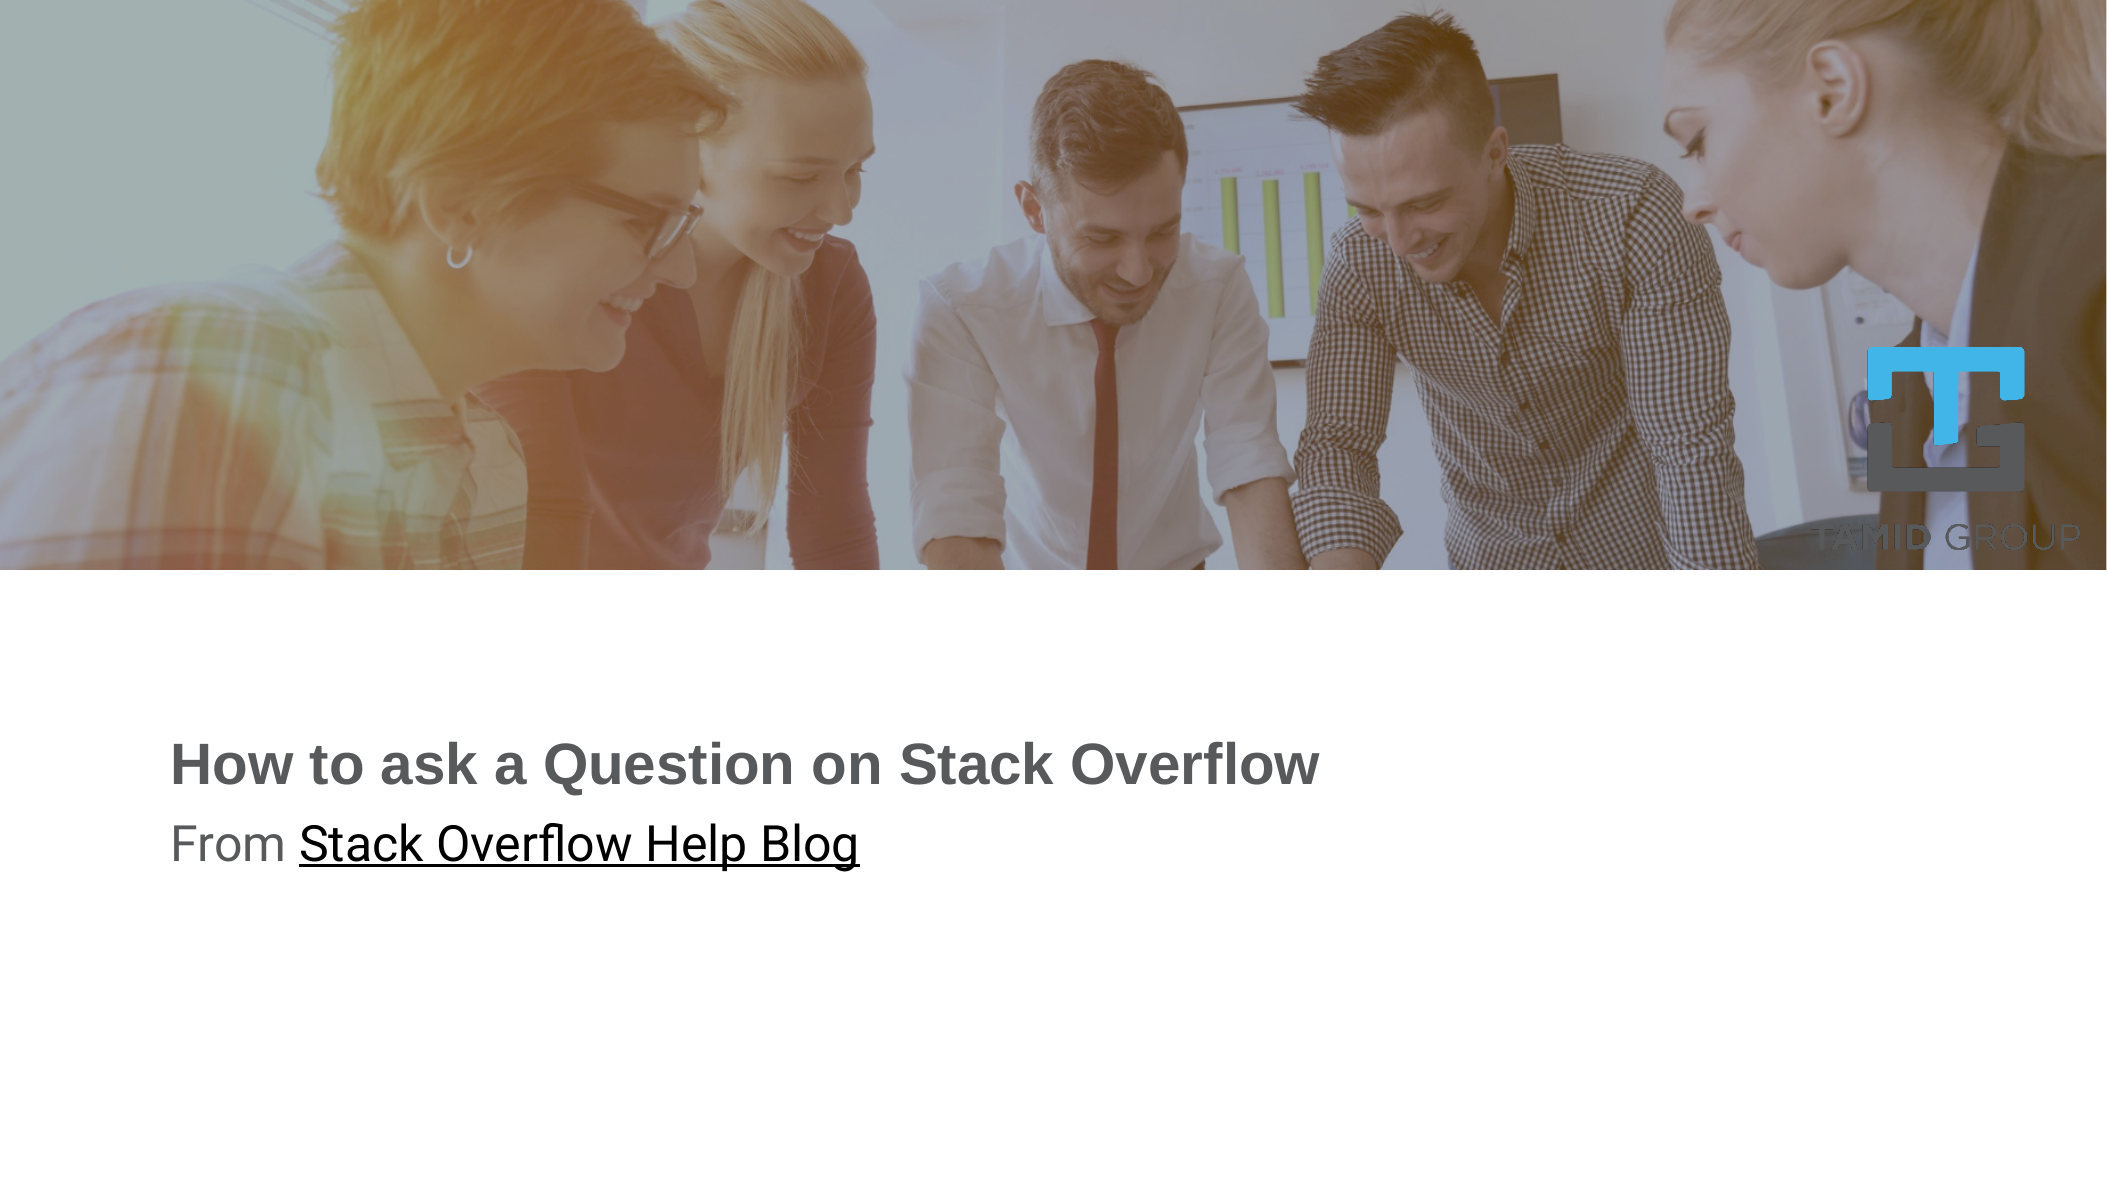

# How to ask a Question on Stack Overflow
From Stack Overflow Help Blog